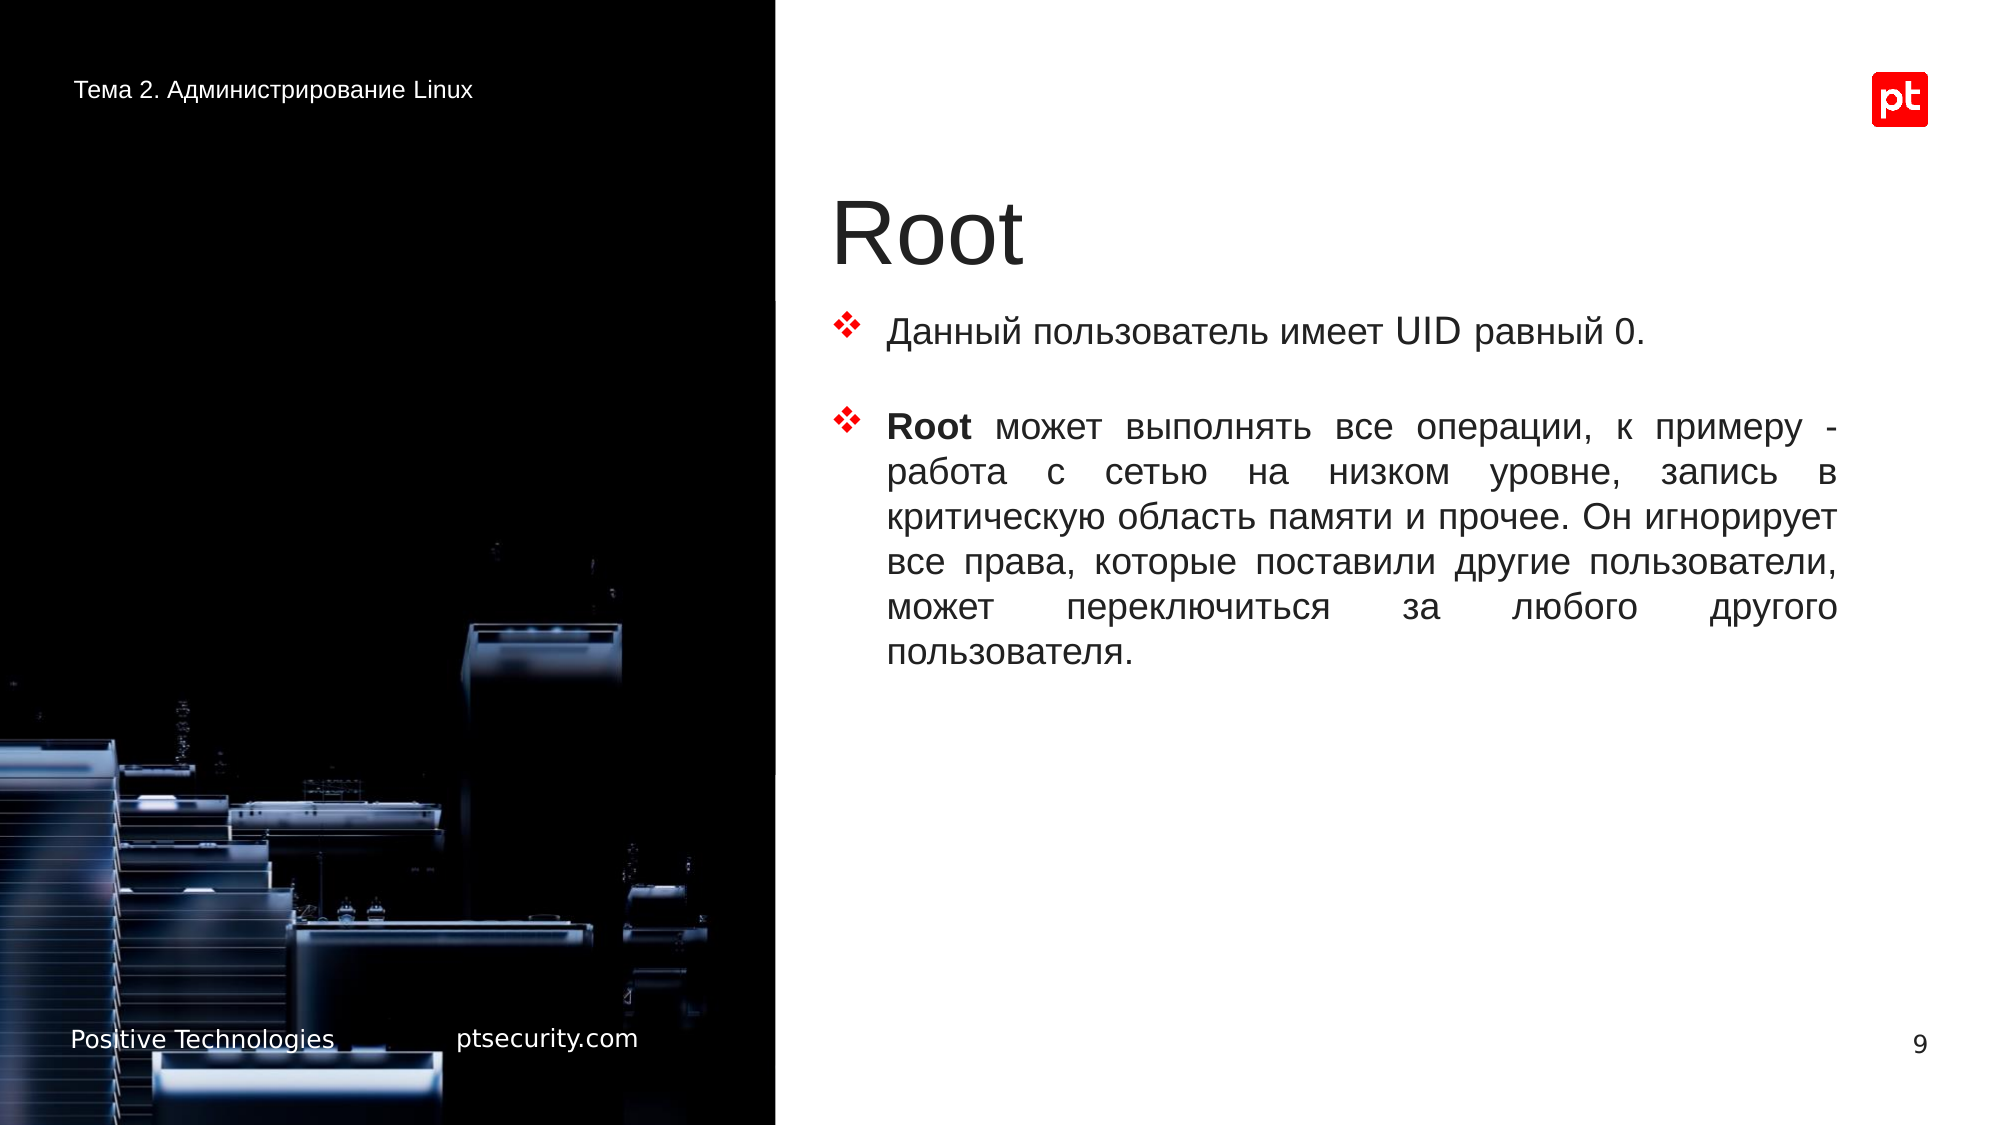

Тема 2. Администрирование Linux
# Root
Данный пользователь имеет UID равный 0.
Root может выполнять все операции, к примеру - работа с сетью на низком уровне, запись в критическую область памяти и прочее. Он игнорирует все права, которые поставили другие пользователи, может переключиться за любого другого пользователя.
9